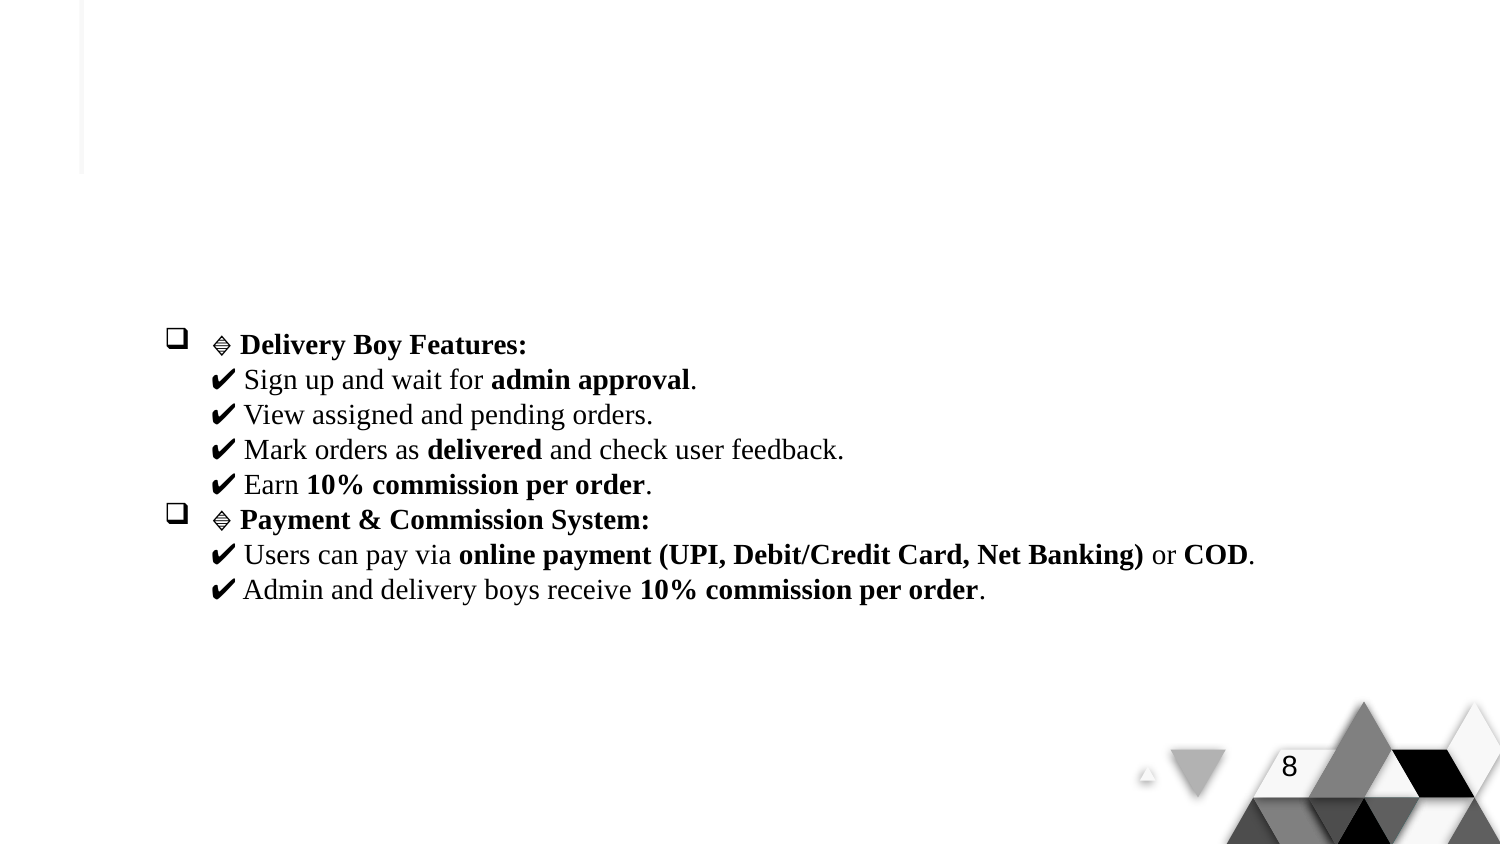

#
🔹 Delivery Boy Features:
✔️ Sign up and wait for admin approval.
✔️ View assigned and pending orders.
✔️ Mark orders as delivered and check user feedback.
✔️ Earn 10% commission per order.
🔹 Payment & Commission System:
✔️ Users can pay via online payment (UPI, Debit/Credit Card, Net Banking) or COD.
✔️ Admin and delivery boys receive 10% commission per order.

8